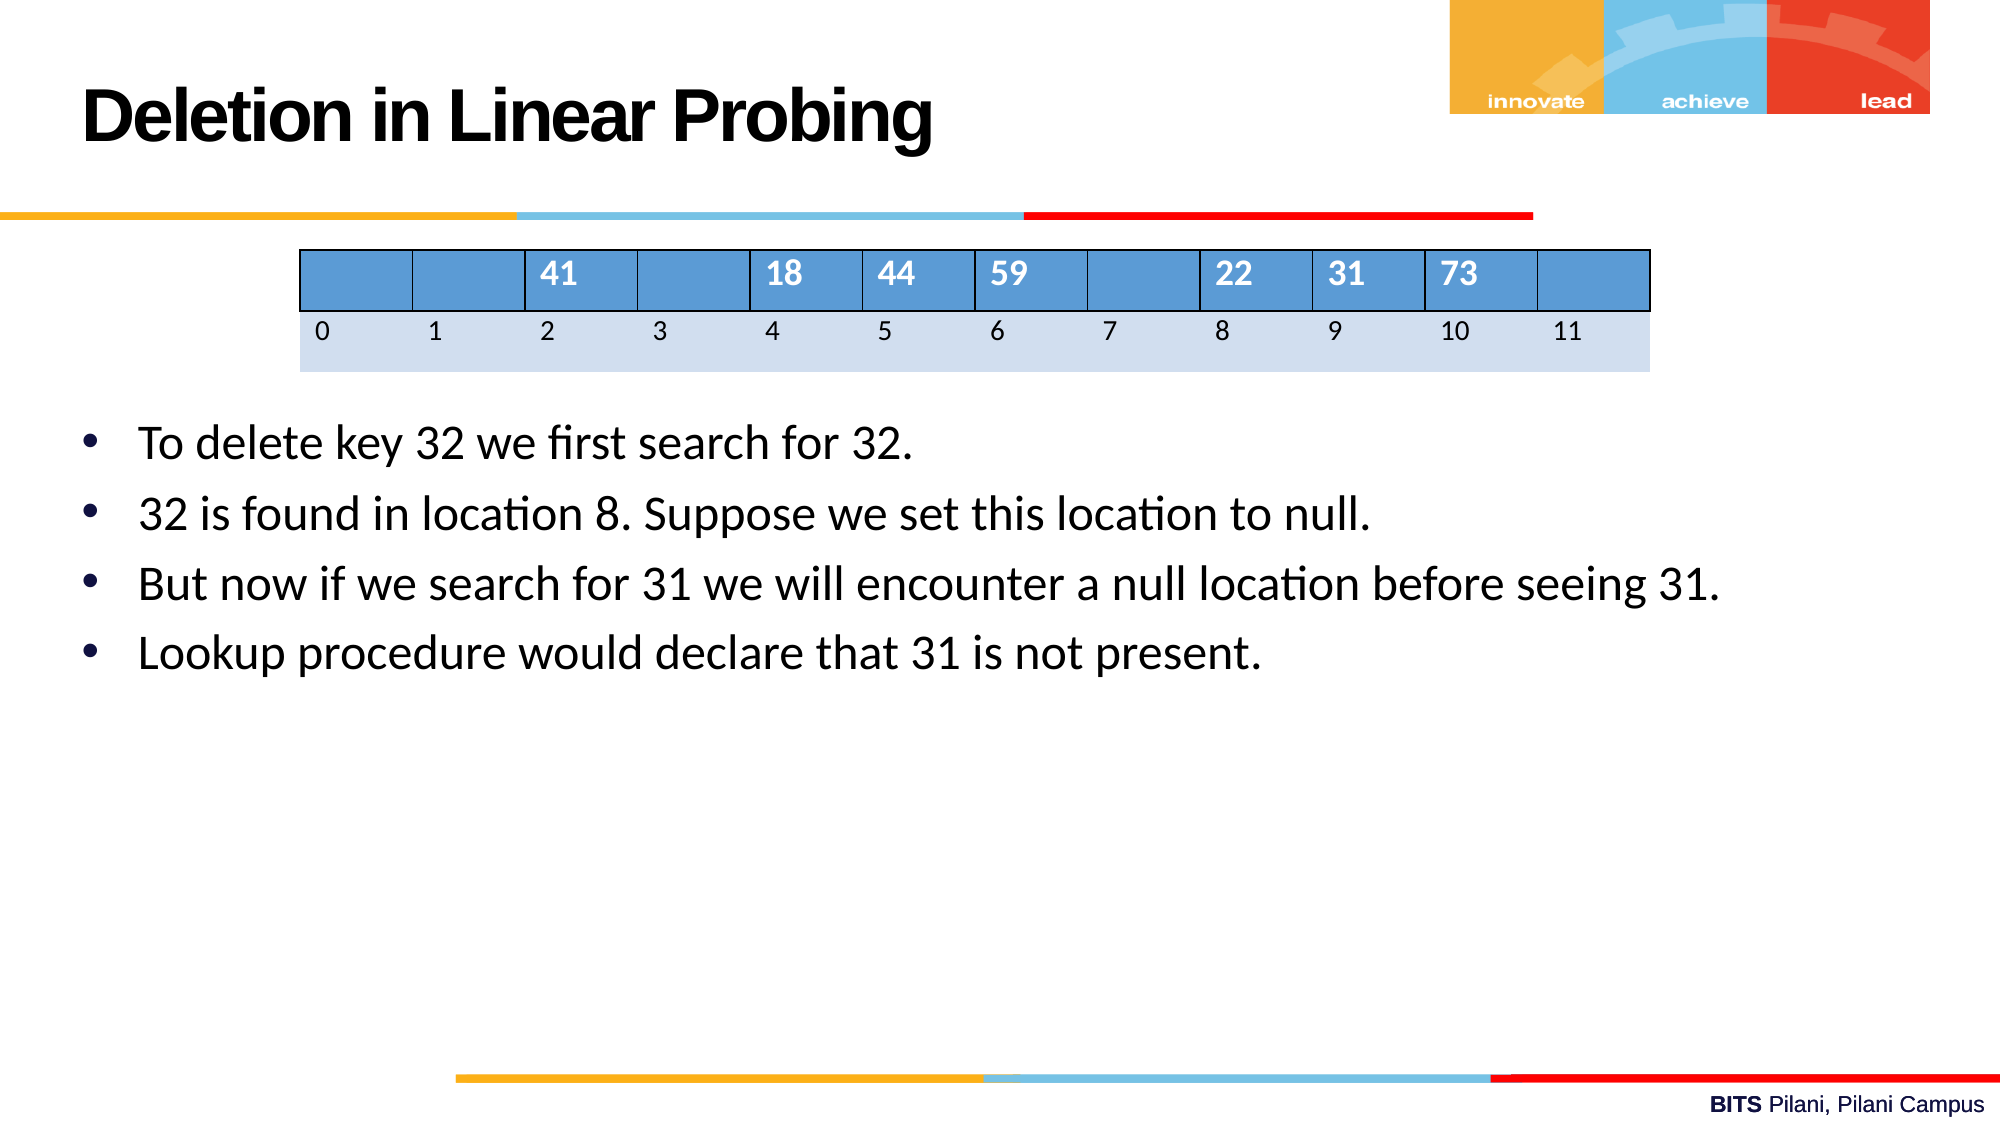

Deletion in Linear Probing
|  |  | 41 |  | 18 | 44 | 59 |  | 22 | 31 | 73 |  |
| --- | --- | --- | --- | --- | --- | --- | --- | --- | --- | --- | --- |
| 0 | 1 | 2 | 3 | 4 | 5 | 6 | 7 | 8 | 9 | 10 | 11 |

To delete key 32 we first search for 32.
32 is found in location 8. Suppose we set this location to null.
But now if we search for 31 we will encounter a null location before seeing 31.
Lookup procedure would declare that 31 is not present.